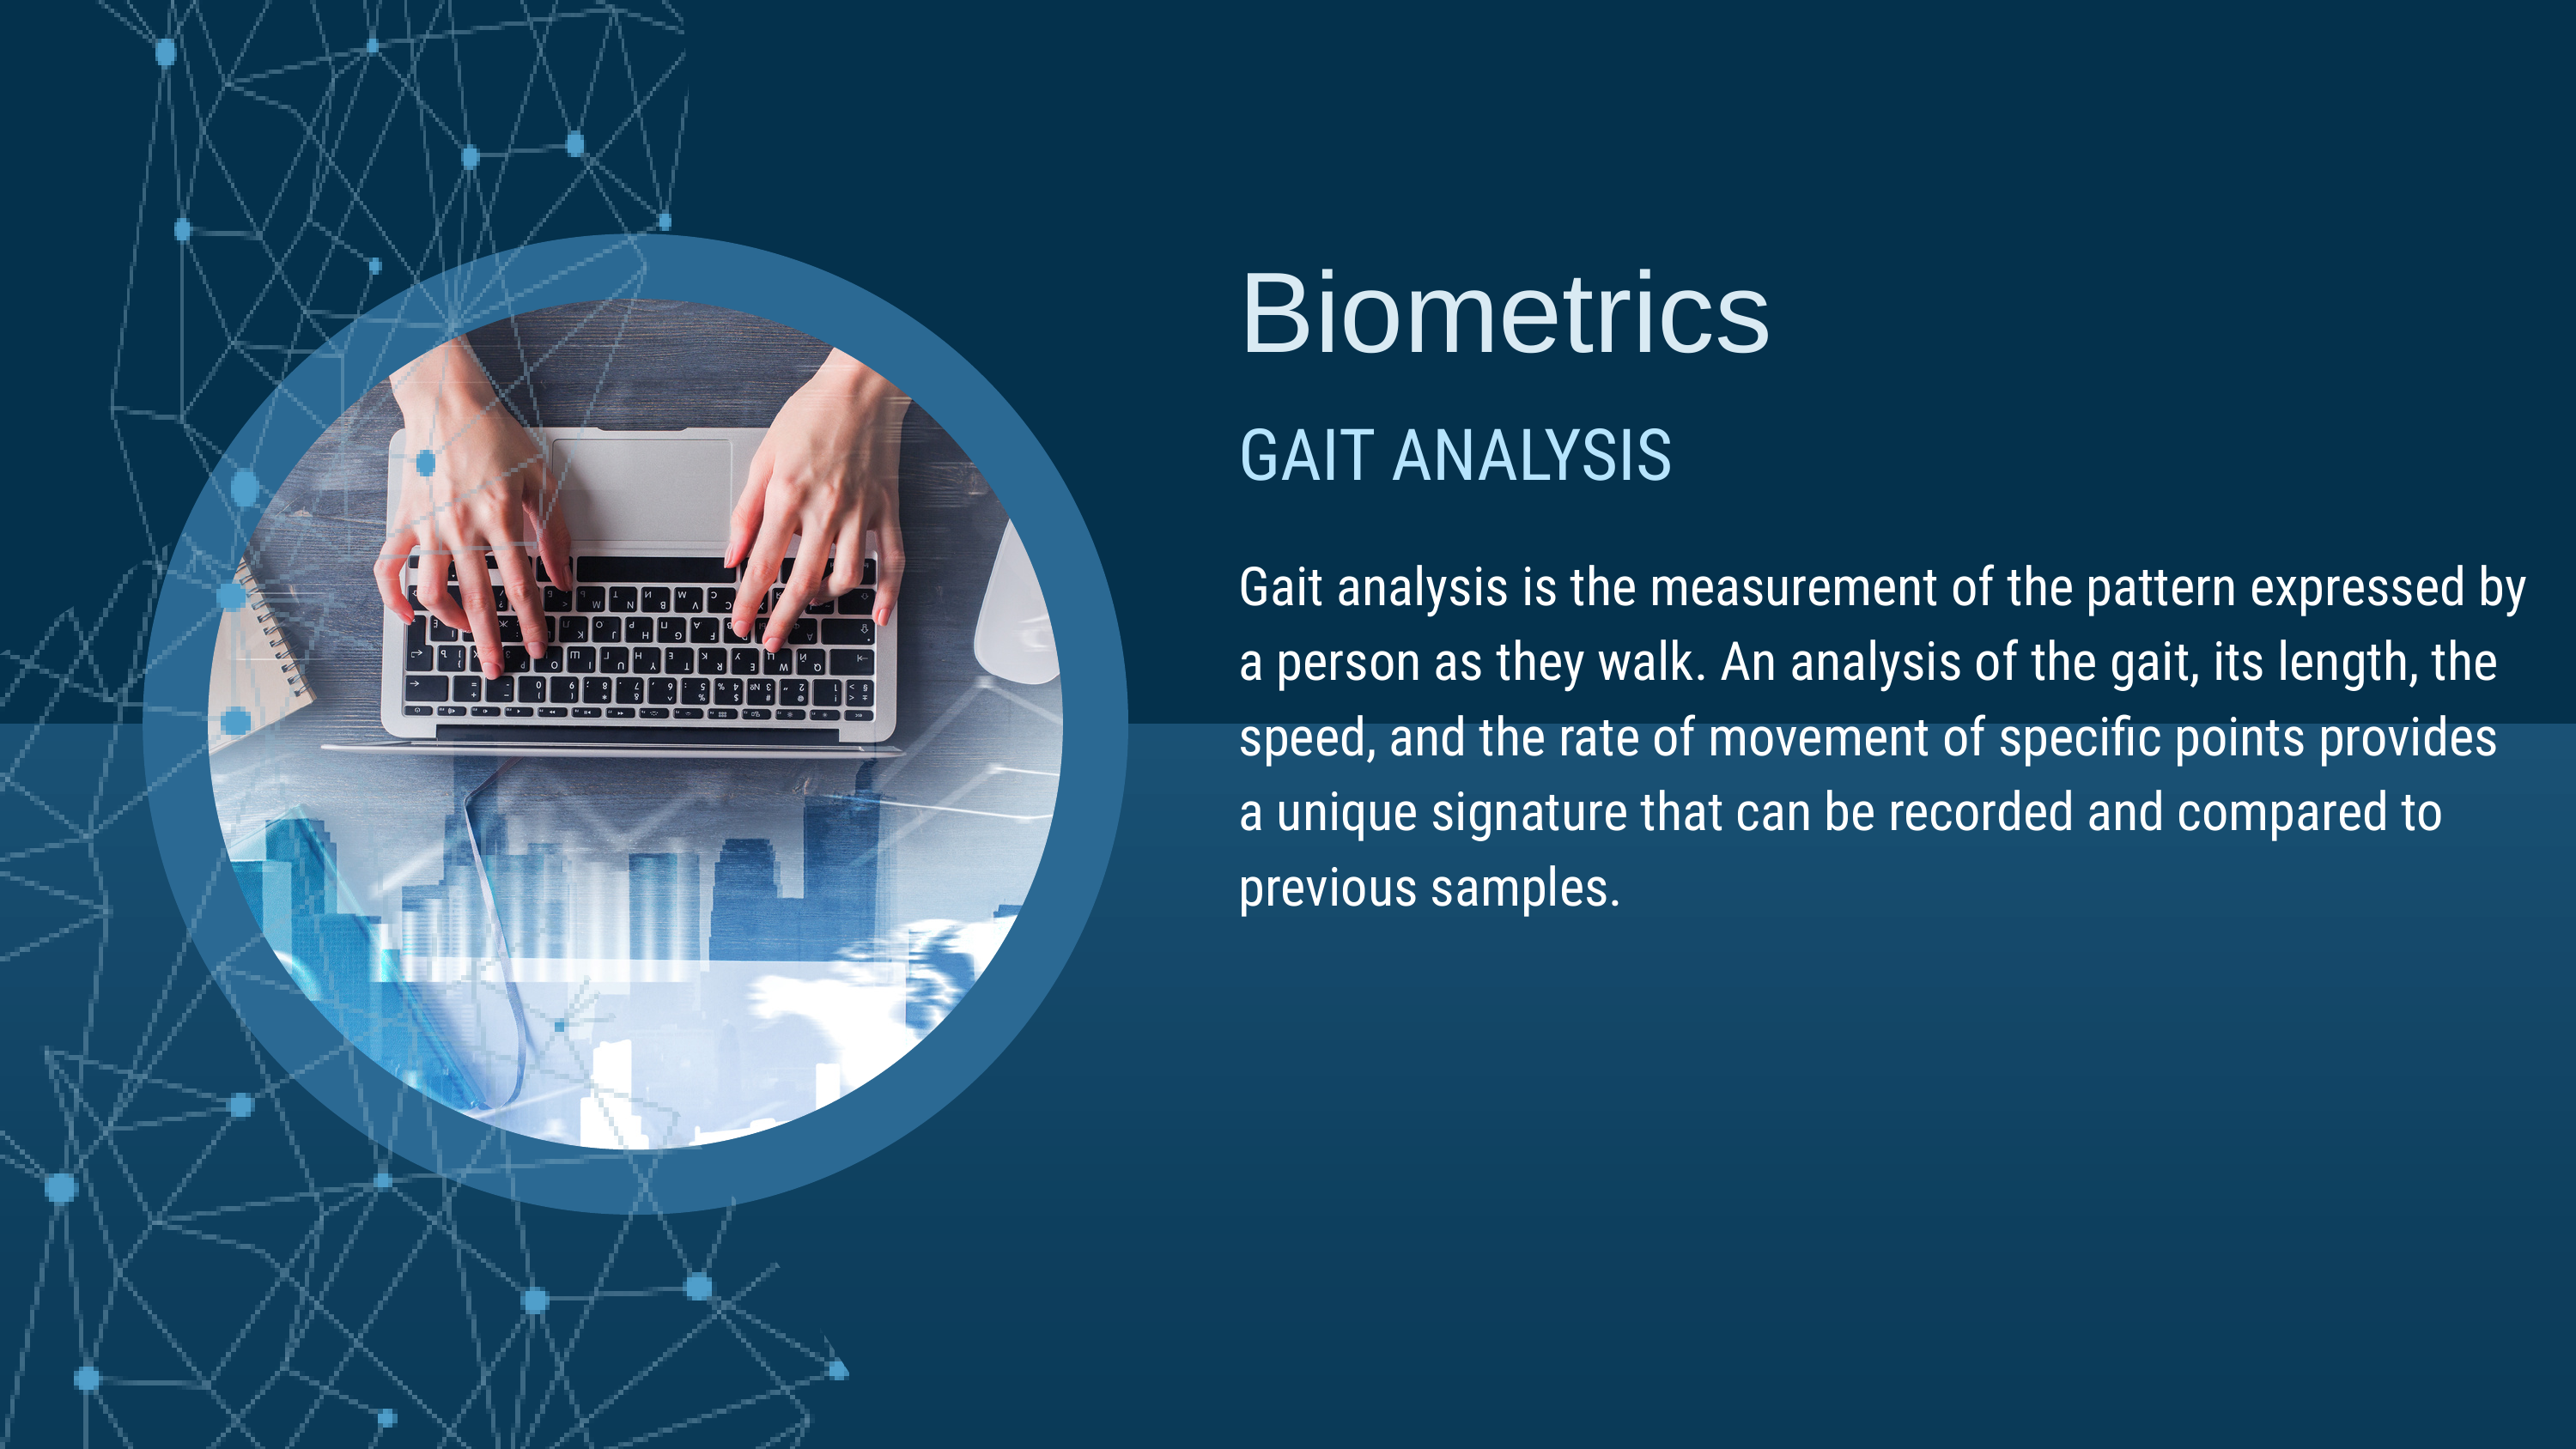

Biometrics

GAIT ANALYSIS
Gait analysis is the measurement of the pattern expressed by a person as they walk. An analysis of the gait, its length, the speed, and the rate of movement of specific points provides a unique signature that can be recorded and compared to previous samples.